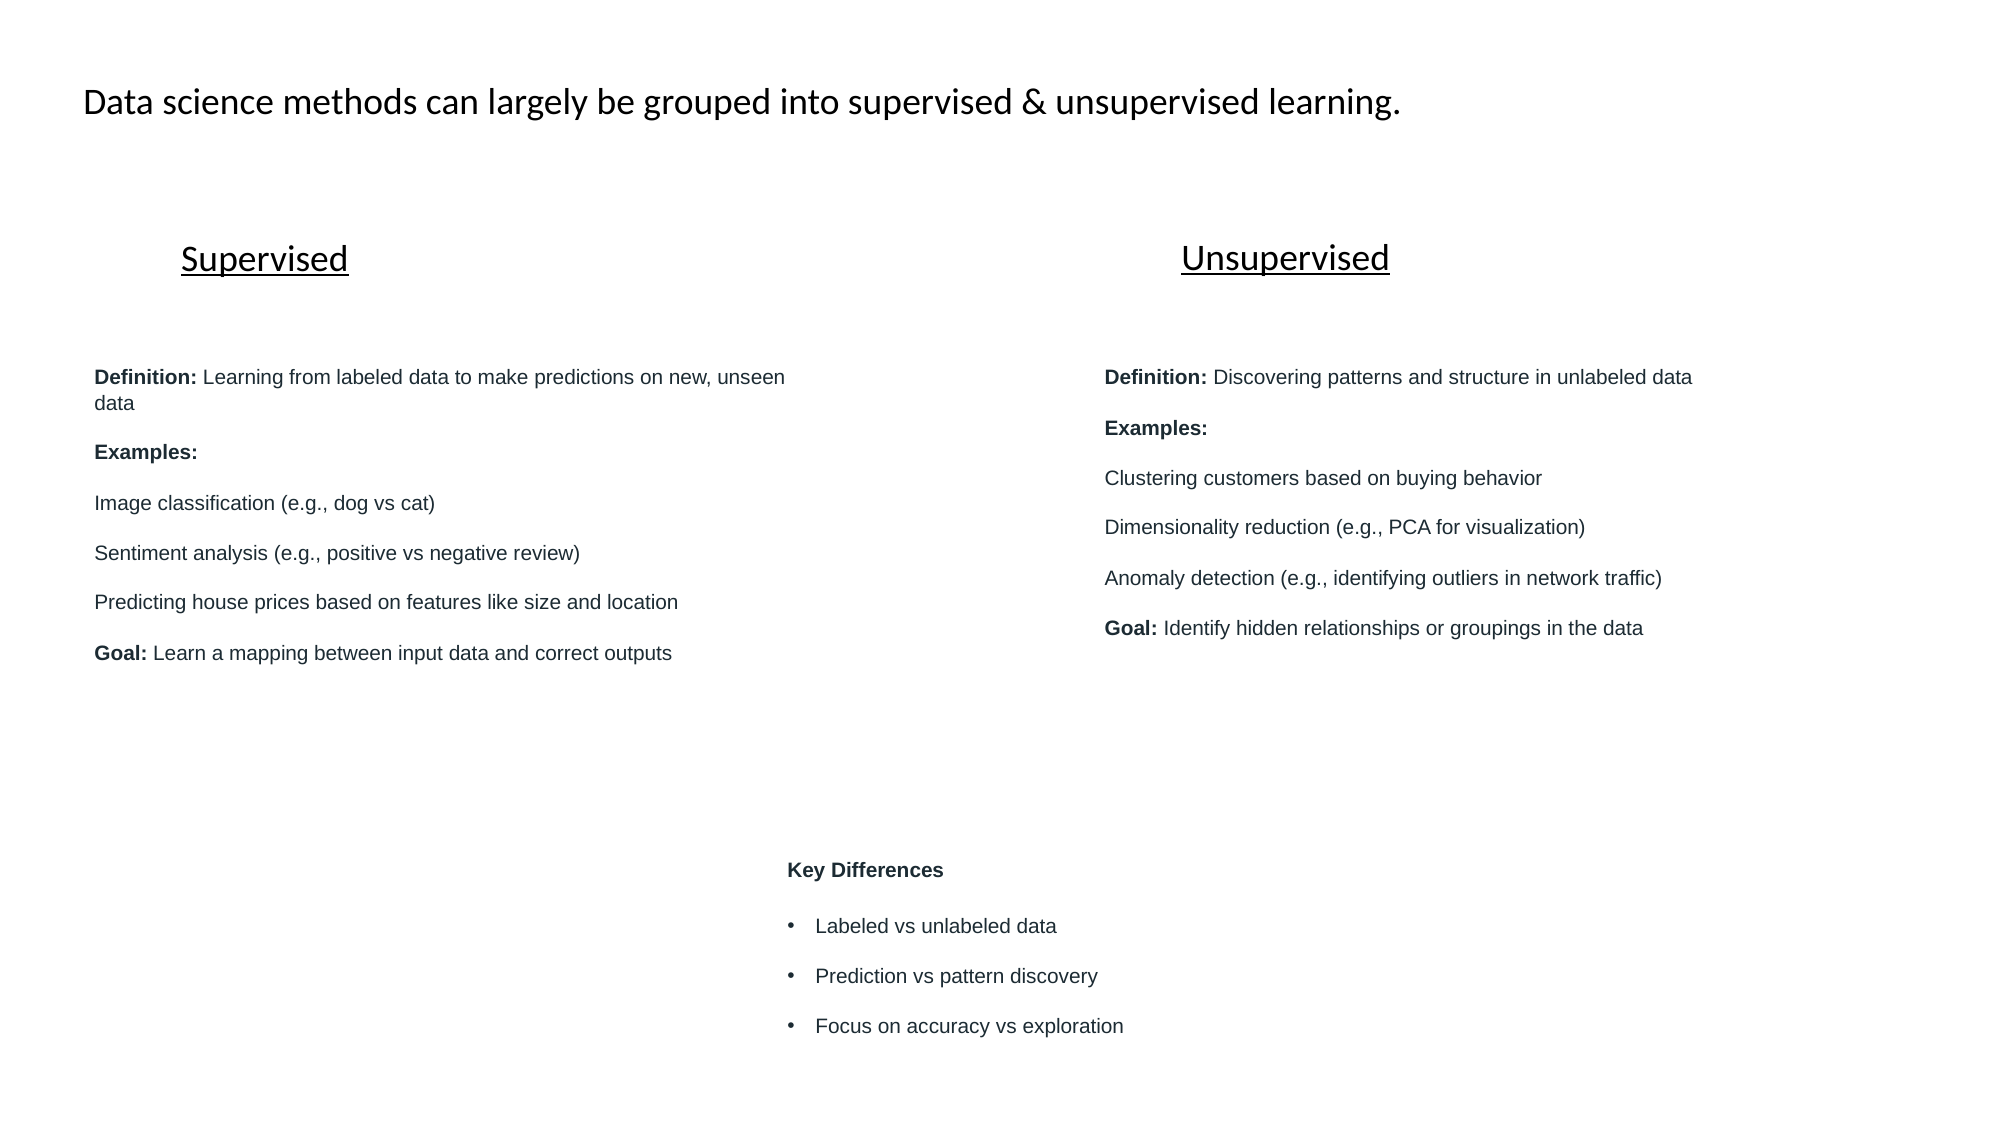

Data science methods can largely be grouped into supervised & unsupervised learning.
Unsupervised
Supervised
Definition: Learning from labeled data to make predictions on new, unseen data
Examples:
Image classification (e.g., dog vs cat)
Sentiment analysis (e.g., positive vs negative review)
Predicting house prices based on features like size and location
Goal: Learn a mapping between input data and correct outputs
Definition: Discovering patterns and structure in unlabeled data
Examples:
Clustering customers based on buying behavior
Dimensionality reduction (e.g., PCA for visualization)
Anomaly detection (e.g., identifying outliers in network traffic)
Goal: Identify hidden relationships or groupings in the data
Key Differences
Labeled vs unlabeled data
Prediction vs pattern discovery
Focus on accuracy vs exploration